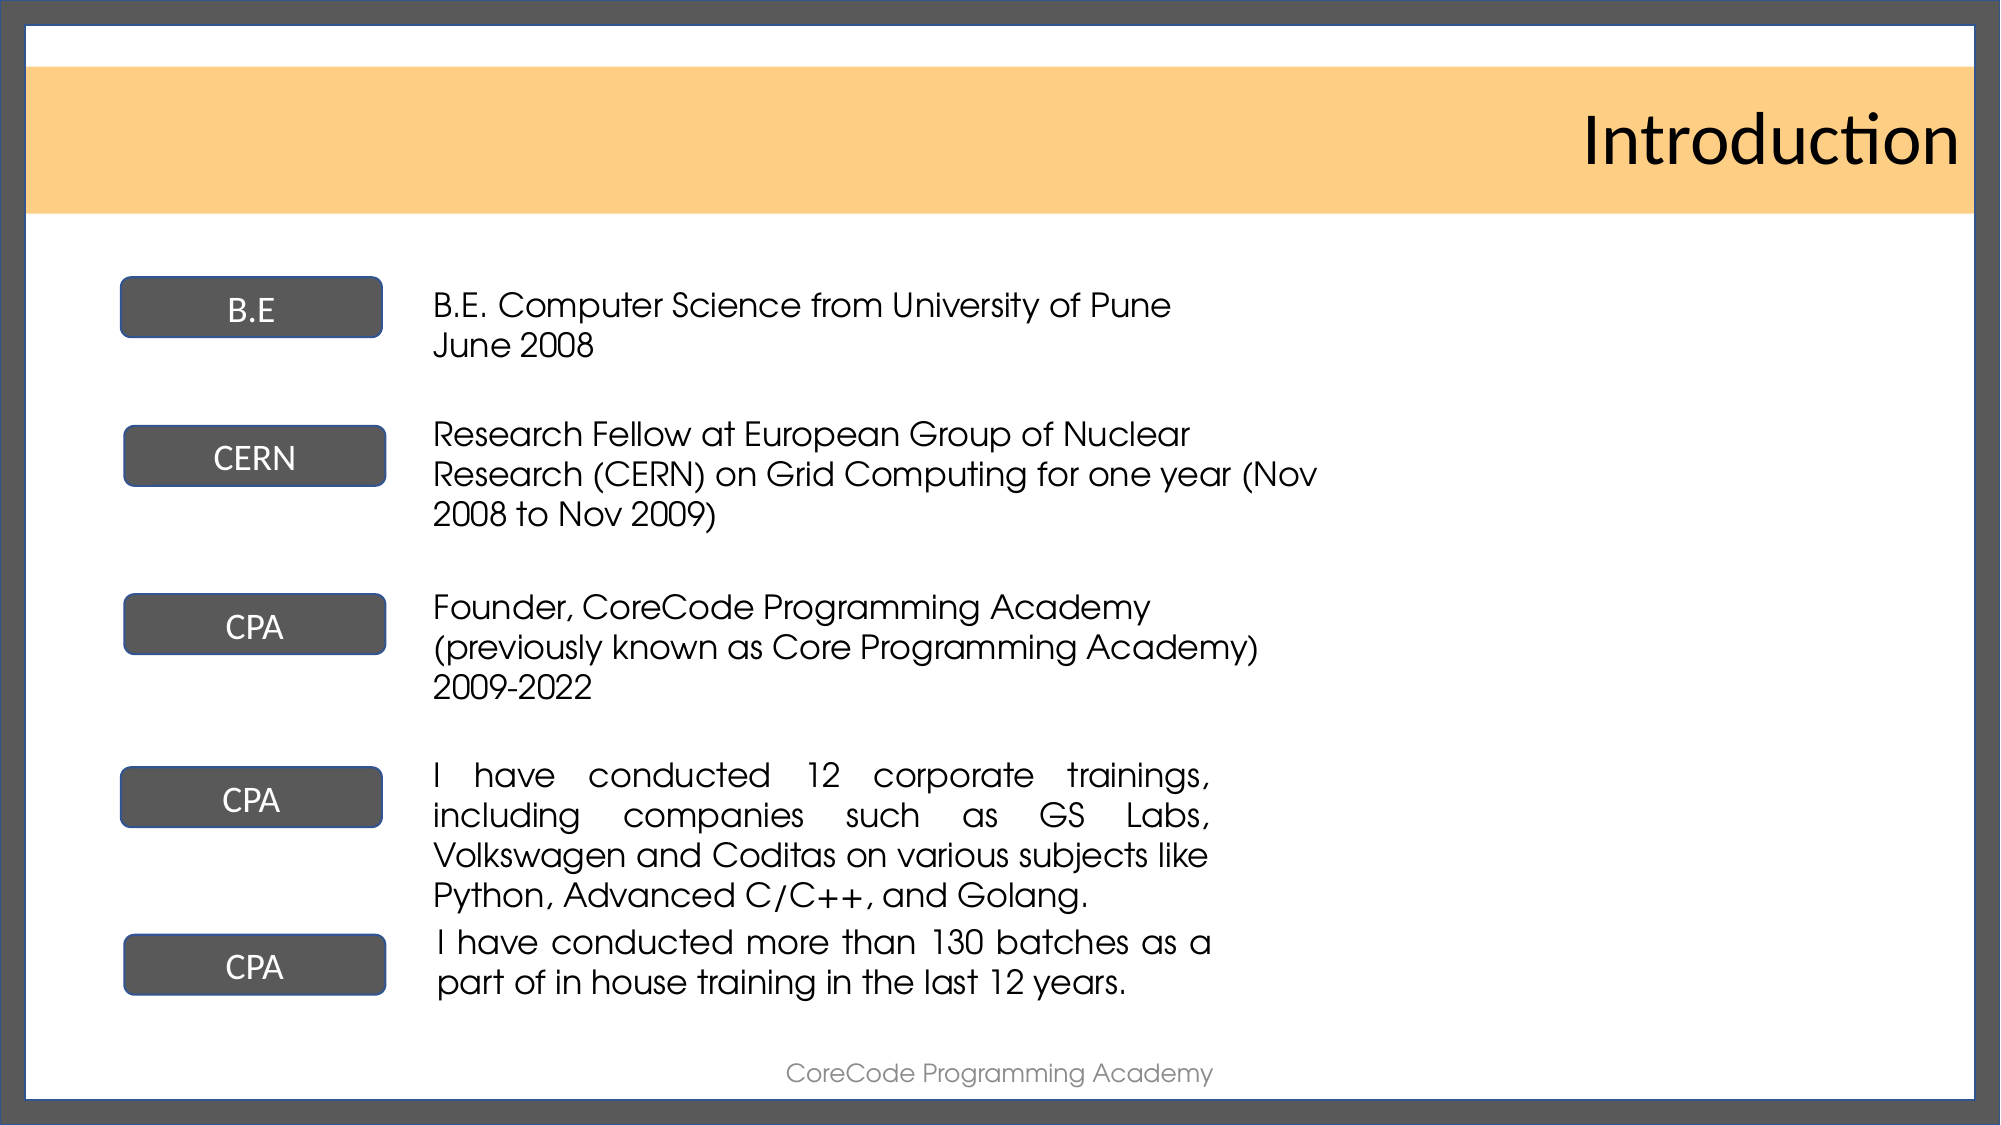

# Introduction
B.E. Computer Science from University of Pune
June 2008
B.E
Research Fellow at European Group of Nuclear
Research (CERN) on Grid Computing for one year (Nov 2008 to Nov 2009)
CERN
Founder, CoreCode Programming Academy (previously known as Core Programming Academy) 2009-2022
CPA
I have conducted 12 corporate trainings, including companies such as GS Labs, Volkswagen and Coditas on various subjects like Python, Advanced C/C++, and Golang.
CPA
I have conducted more than 130 batches as a part of in house training in the last 12 years.
CPA
CoreCode Programming Academy